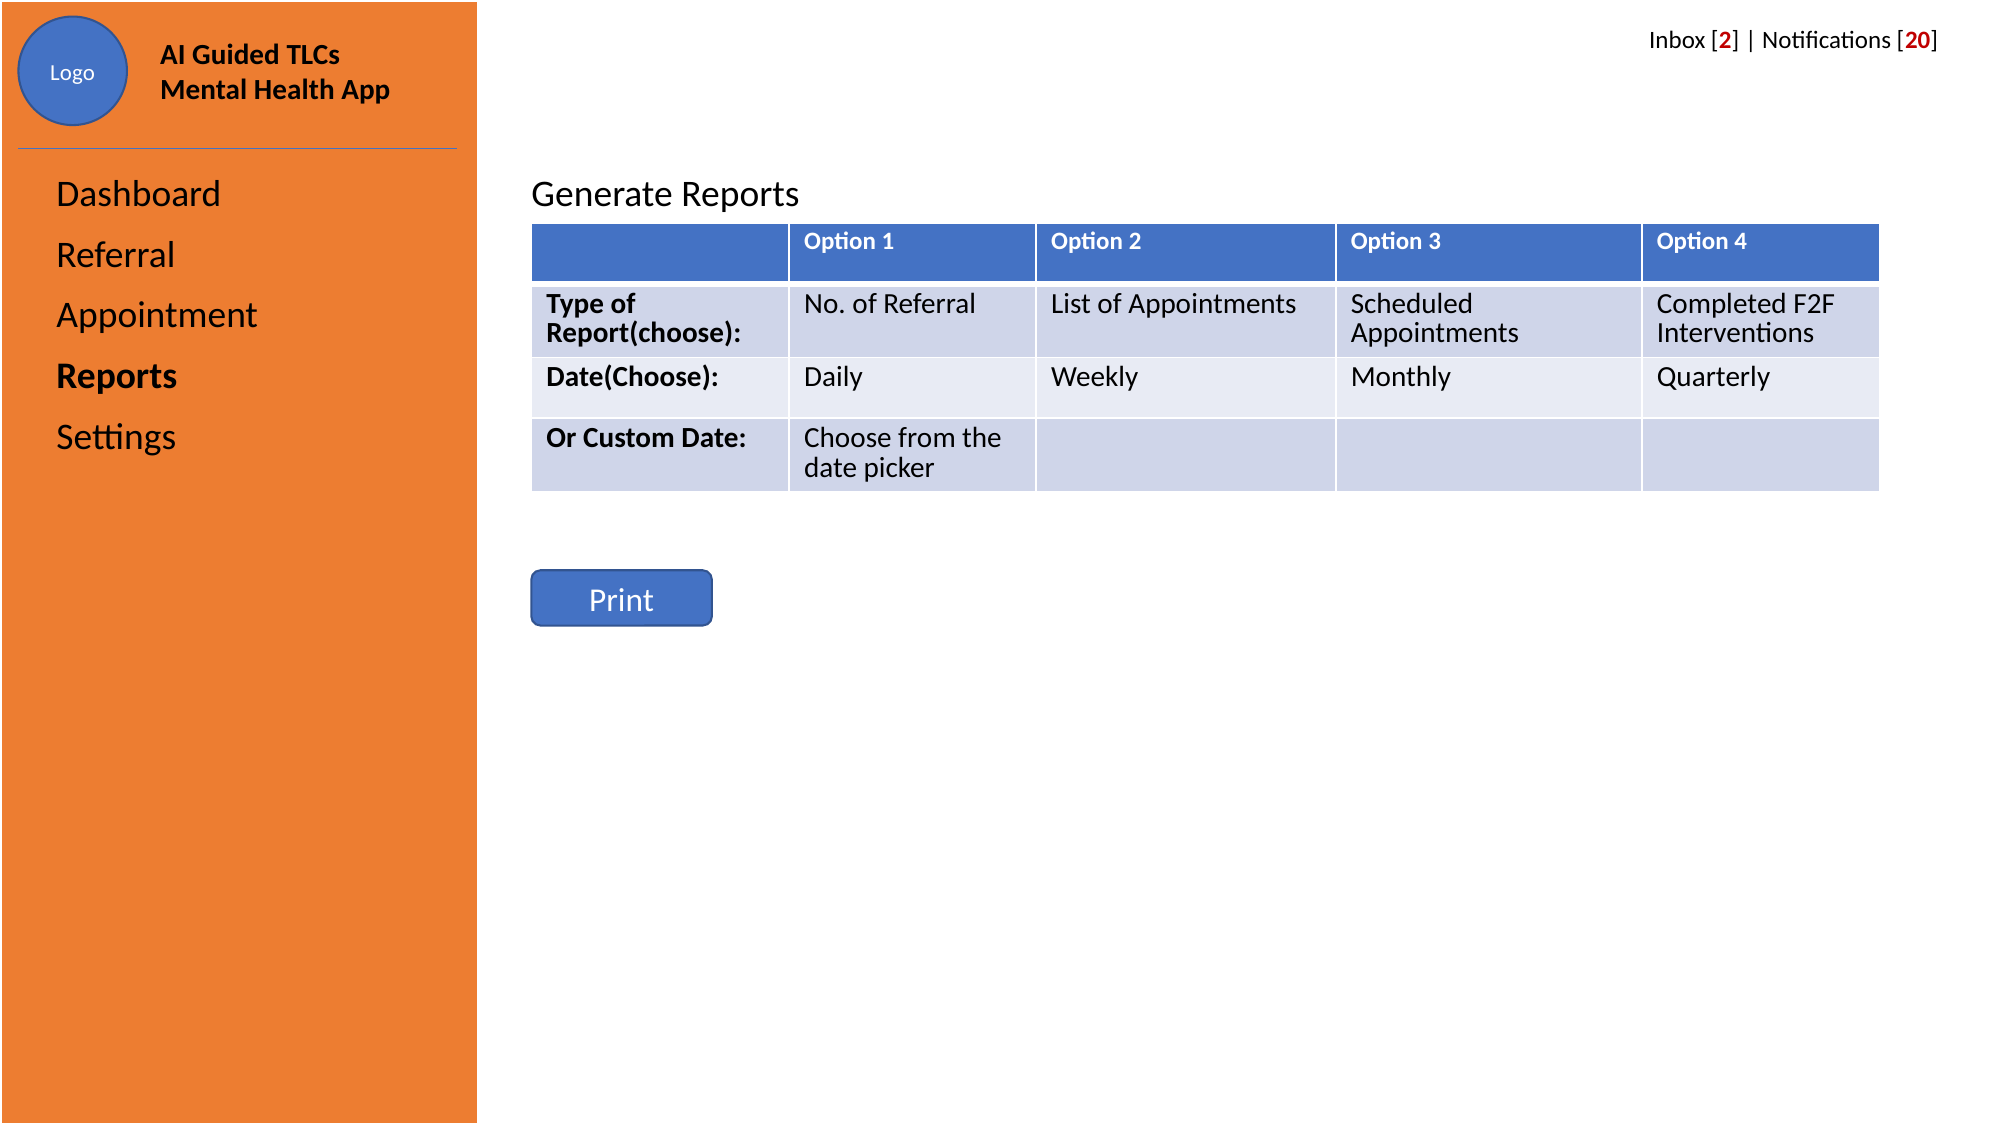

Logo
AI Guided TLCs Mental Health App
Inbox [2] | Notifications [20]
Generate Reports
| Dashboard |
| --- |
| Referral |
| Appointment |
| Reports |
| Settings |
|  |
|  |
|  |
|  | Option 1 | Option 2 | Option 3 | Option 4 |
| --- | --- | --- | --- | --- |
| Type of Report(choose): | No. of Referral | List of Appointments | Scheduled Appointments | Completed F2F Interventions |
| Date(Choose): | Daily | Weekly | Monthly | Quarterly |
| Or Custom Date: | Choose from the date picker |  |  |  |
Print